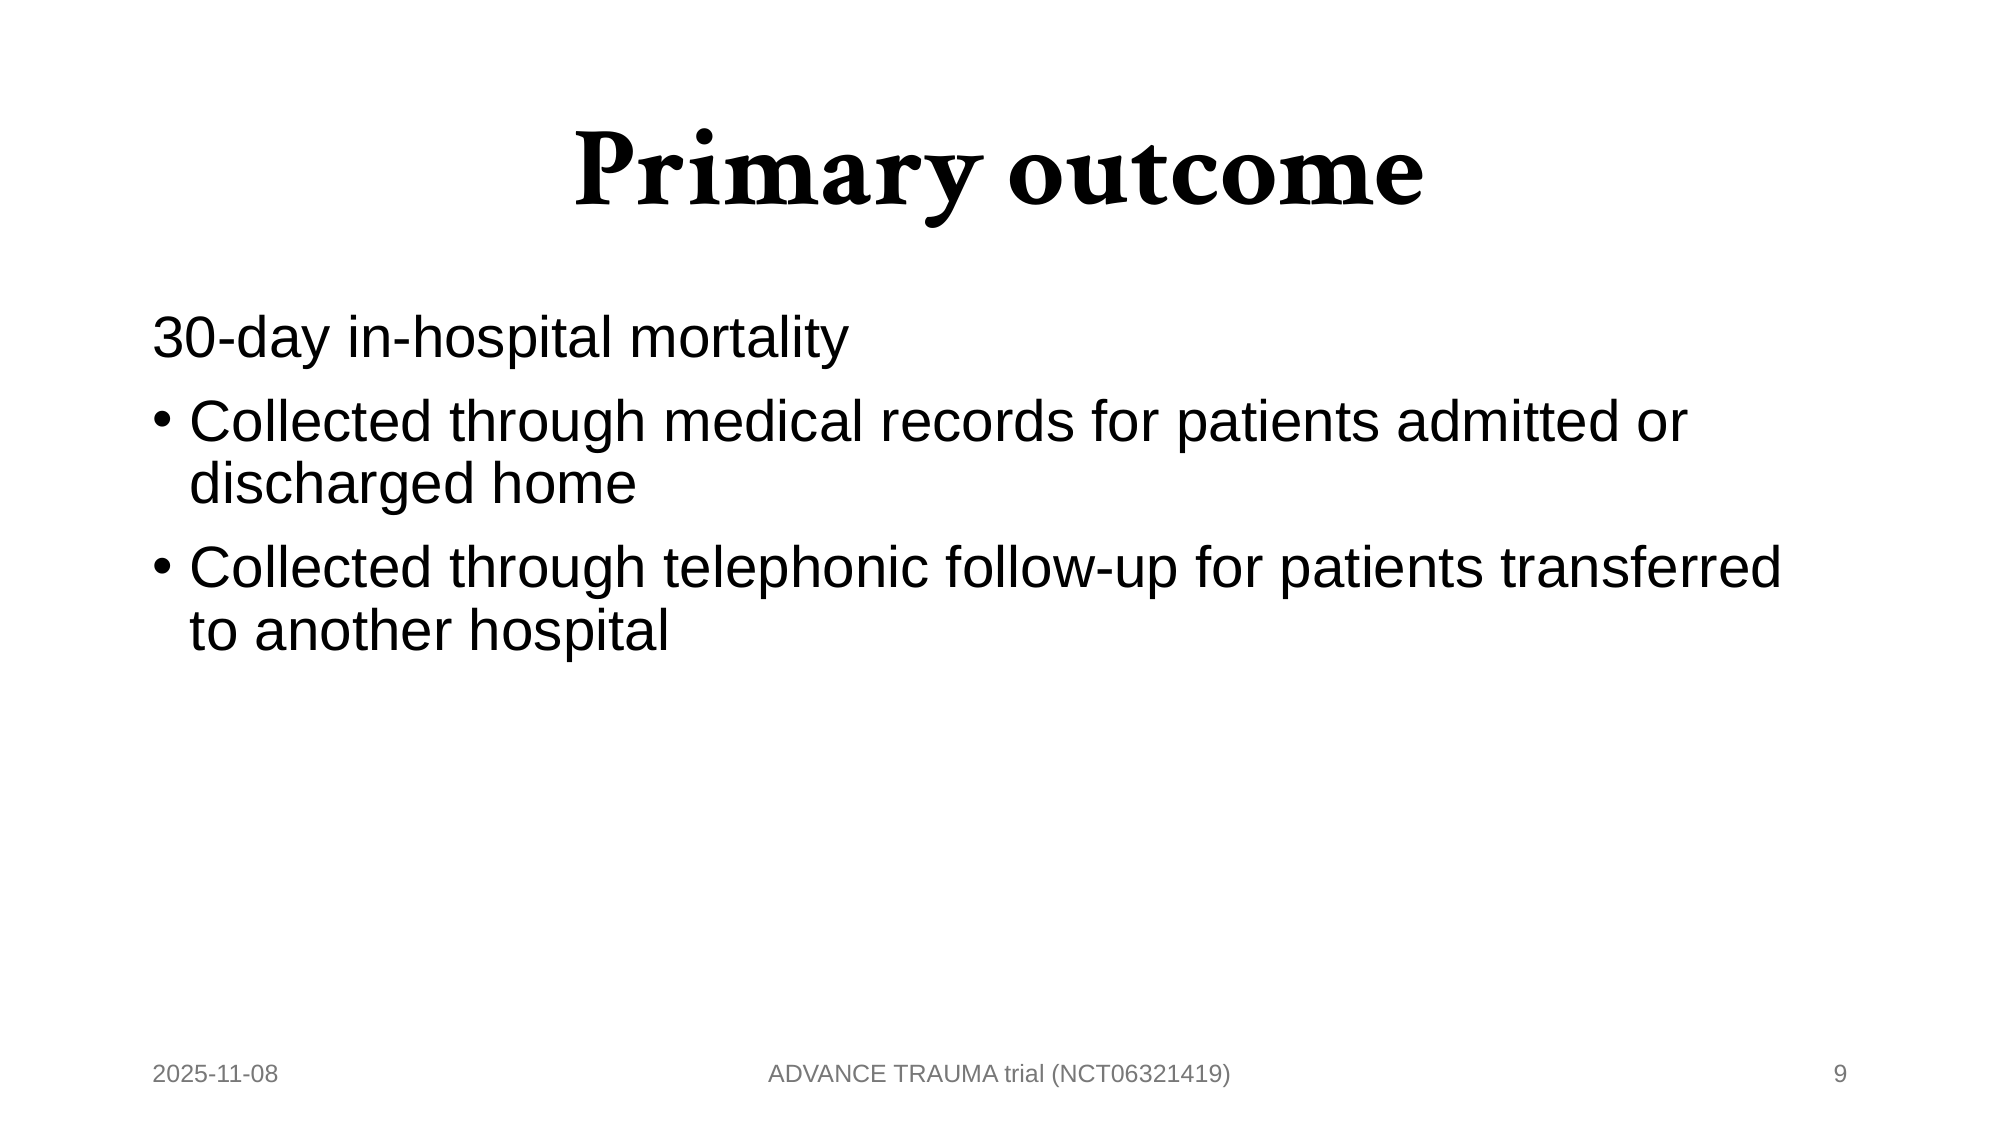

# Primary outcome
30-day in-hospital mortality
Collected through medical records for patients admitted or discharged home
Collected through telephonic follow-up for patients transferred to another hospital
2025-11-08
ADVANCE TRAUMA trial (NCT06321419)
9